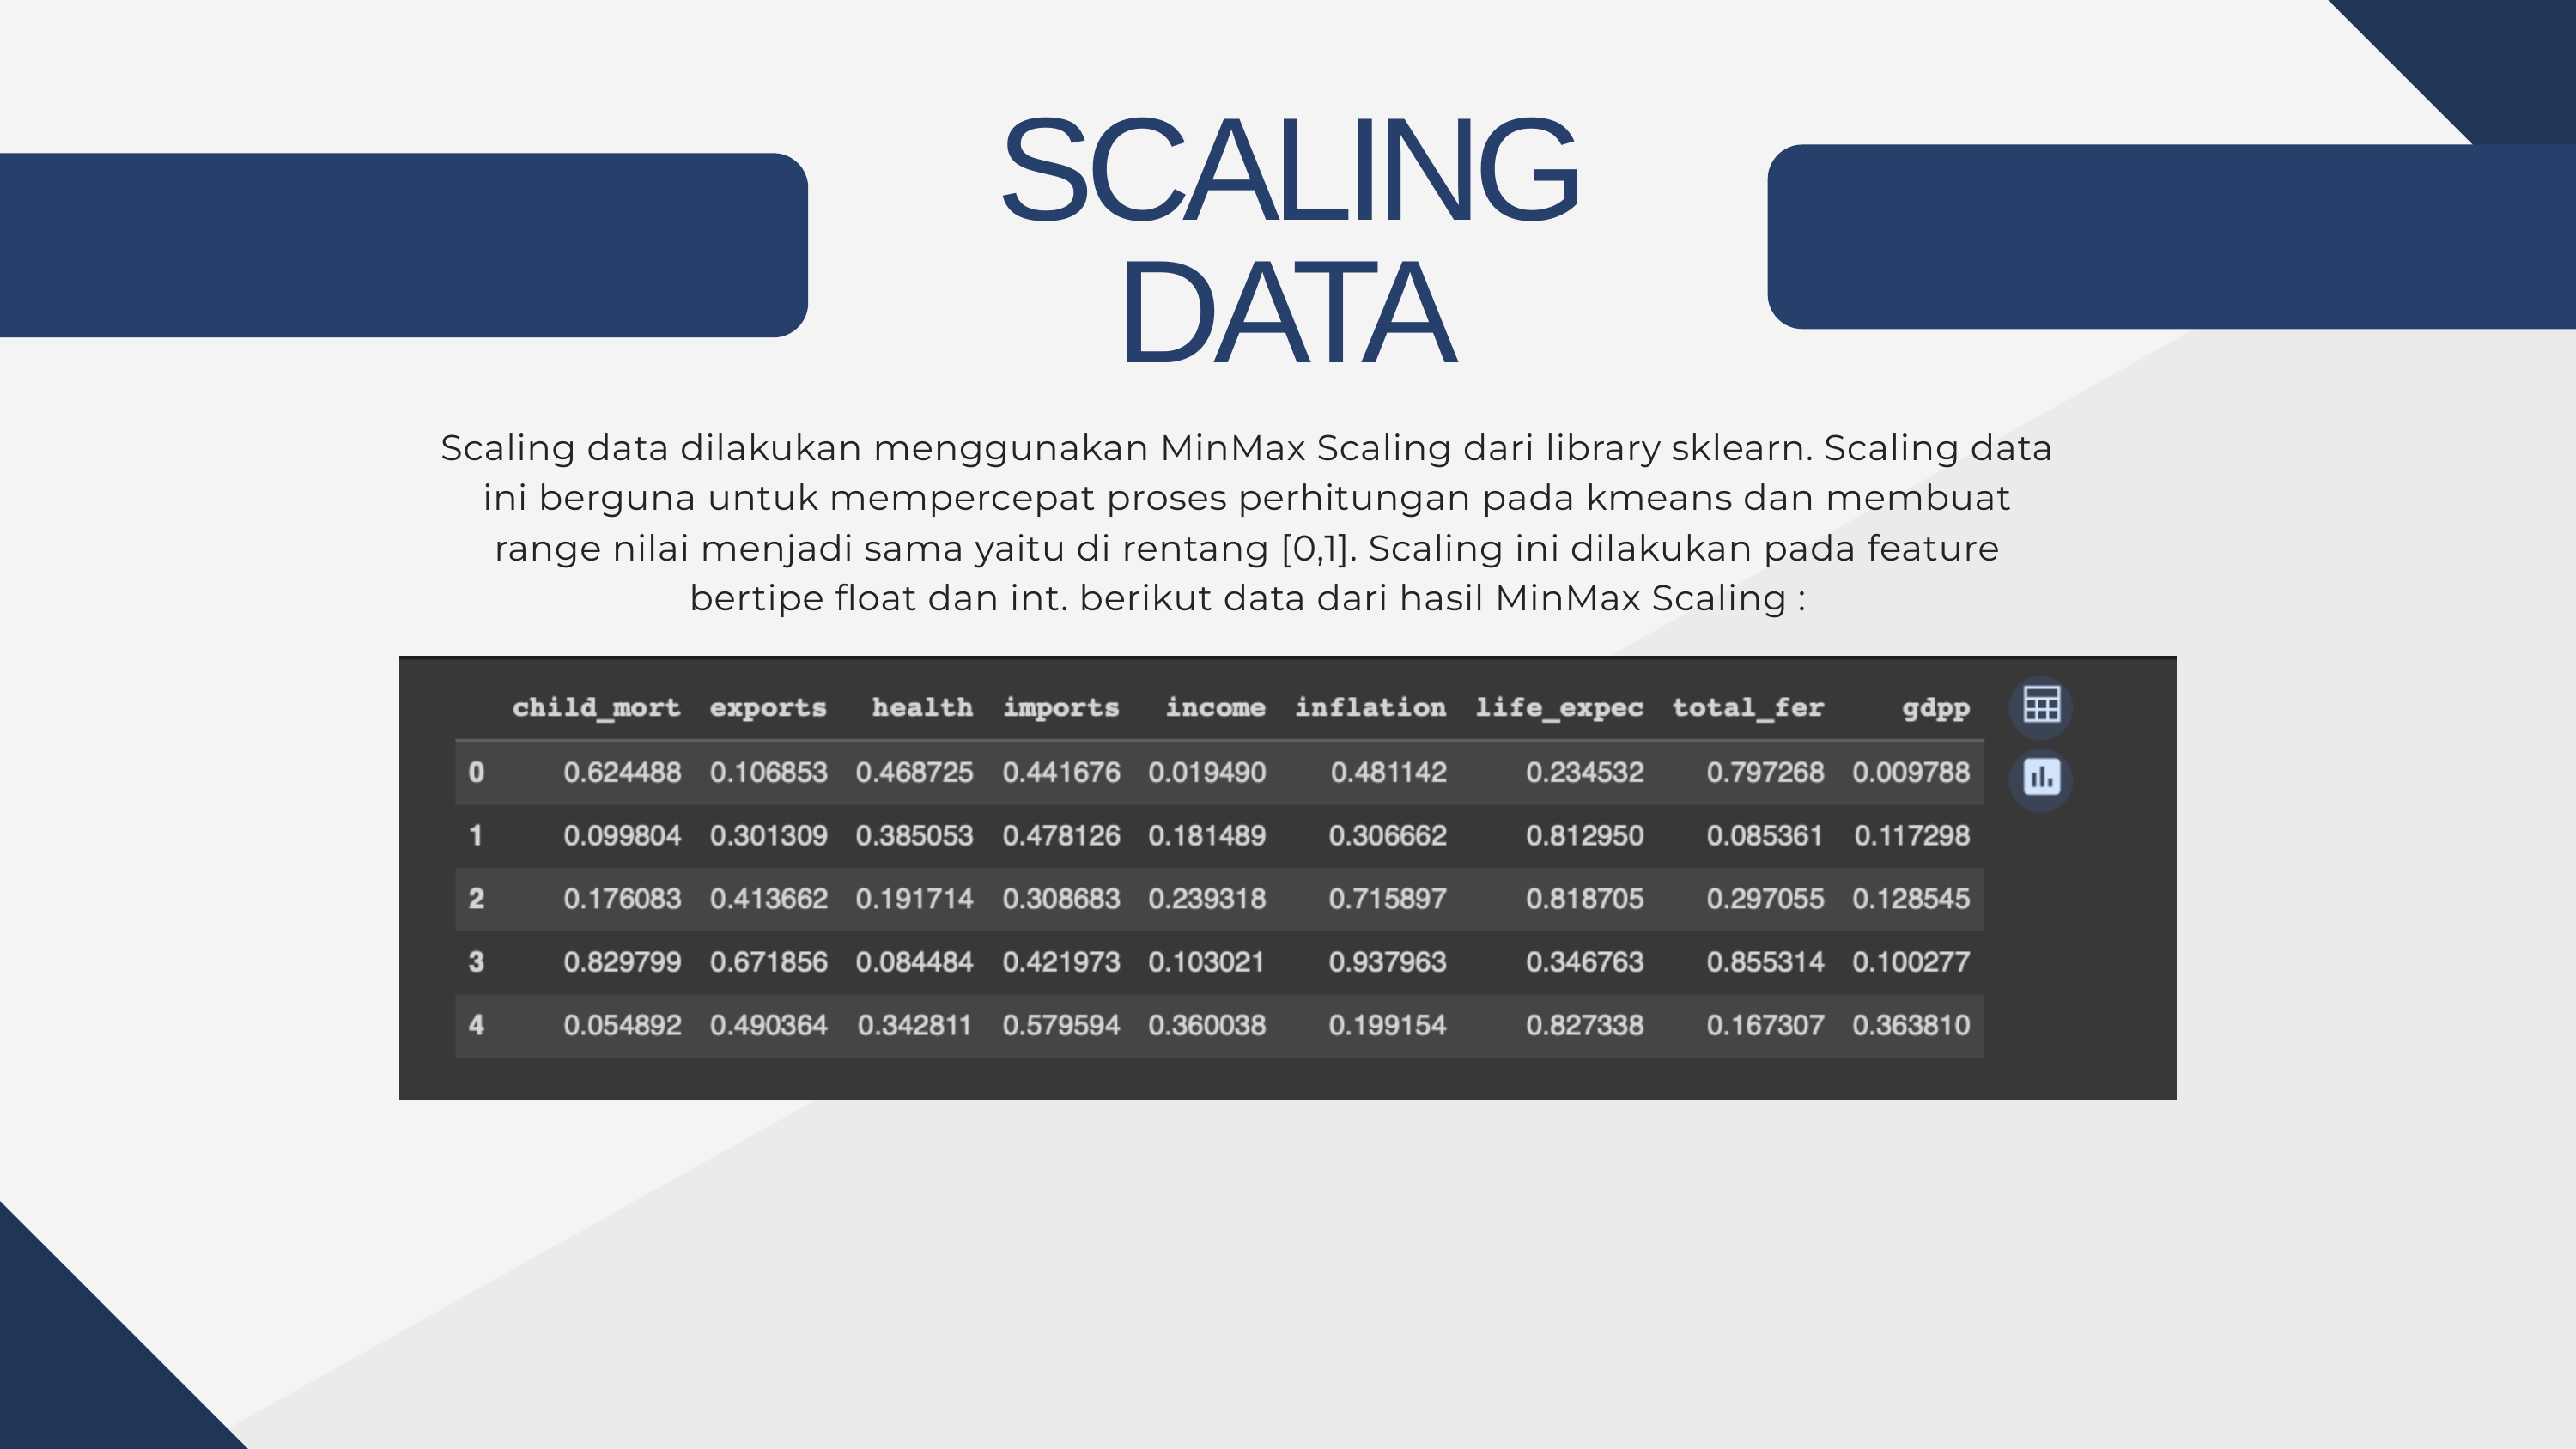

SCALING DATA

Scaling data dilakukan menggunakan MinMax Scaling dari library sklearn. Scaling data ini berguna untuk mempercepat proses perhitungan pada kmeans dan membuat range nilai menjadi sama yaitu di rentang [0,1]. Scaling ini dilakukan pada feature bertipe float dan int. berikut data dari hasil MinMax Scaling :